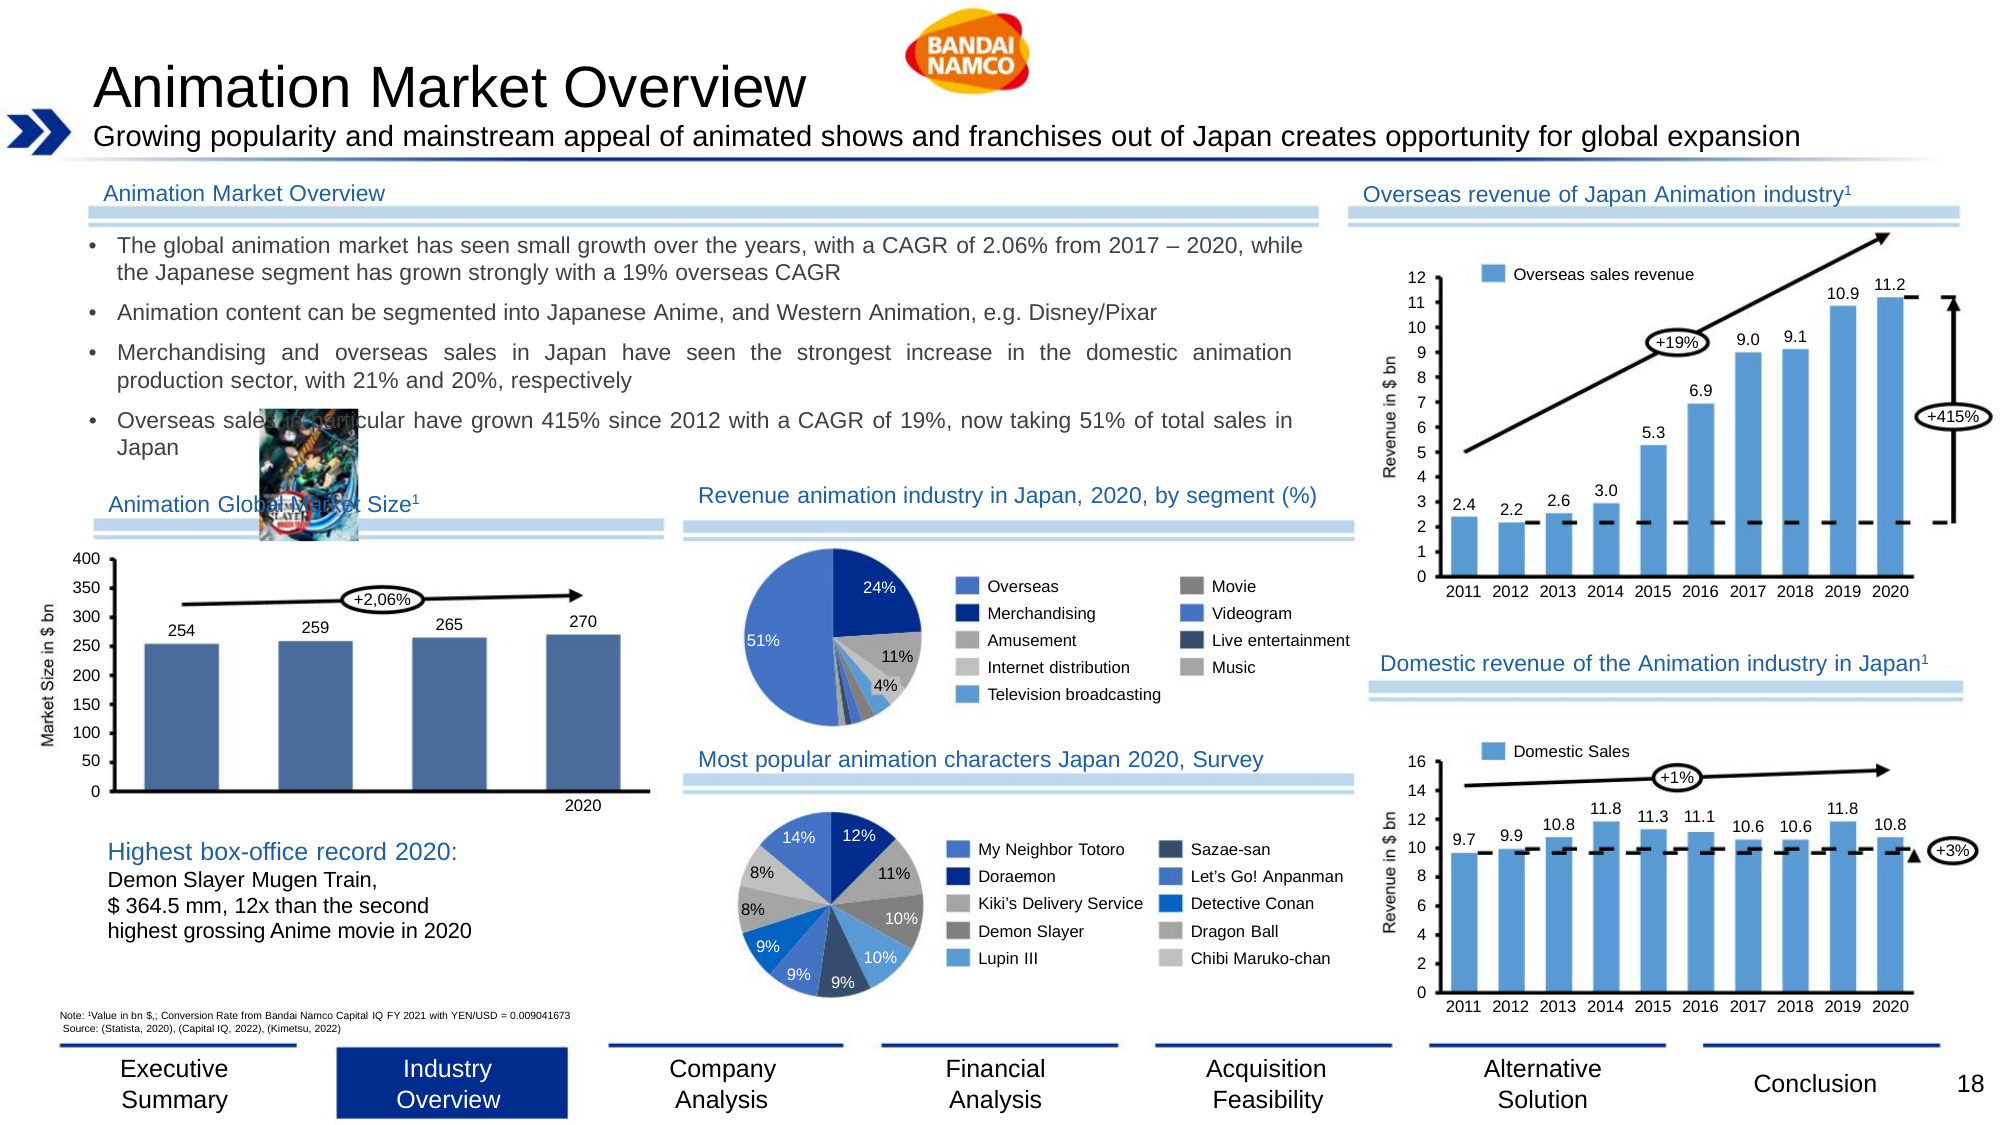

Animation Market Overview
Growing popularity and mainstream appeal of animated shows and franchises out of Japan creates opportunity for global expansion
Animation Market Overview
Overseas revenue of Japan Animation industry1
• The global animation market has seen small growth over the years, with a CAGR of 2.06% from 2017 – 2020, while
the Japanese segment has grown strongly with a 19% overseas CAGR
Overseas sales revenue
+19%
12
11
10
9
11.2
10.9
• Animation content can be segmented into Japanese Anime, and Western Animation, e.g. Disney/Pixar
9.1
9.0
• Merchandising and overseas sales in Japan have seen the strongest increase in the domestic animation
production sector, with 21% and 20%, respectively
8
6.9
7
• Overseas sales in particular have grown 415% since 2012 with a CAGR of 19%, now taking 51% of total sales in
+415%
6
5.3
Japan
5
4
3.0
Revenue animation industry in Japan, 2020, by segment (%)
2.6
Animation Global Market Size1
3
2.4
2.2
2
1
400
350
300
250
200
150
100
50
0
Overseas
Movie
24%
2011 2012 2013 2014 2015 2016 2017 2018 2019 2020
+2,06%
Merchandising
Amusement
Videogram
Live entertainment
Music
270
265
259
254
51%
11%
4%
Domestic revenue of the Animation industry in Japan1
Internet distribution
Television broadcasting
Domestic Sales
Most popular animation characters Japan 2020, Survey
16
14
12
10
8
+1%
0
2020
11.8
11.8
11.3 11.1
10.8
10.8
10.6 10.6
12%
9.9
14%
9.7
Highest box-office record 2020:
Demon Slayer Mugen Train,
$ 364.5 mm, 12x than the second
highest grossing Anime movie in 2020
My Neighbor Totoro
Doraemon
Sazae-san
+3%
8%
8%
11%
10%
Let’s Go! Anpanman
Detective Conan
Dragon Ball
Kiki’s Delivery Service
Demon Slayer
Lupin III
6
4
9%
10%
Chibi Maruko-chan
2
9%
9%
0
2011 2012 2013 2014 2015 2016 2017 2018 2019 2020
Note: 1Value in bn $,; Conversion Rate from Bandai Namco Capital IQ FY 2021 with YEN/USD = 0.009041673
Source: (Statista, 2020), (Capital IQ, 2022), (Kimetsu, 2022)
Executive
Summary
Industry
Overview
Company
Analysis
Financial
Analysis
Acquisition
Feasibility
Alternative
Solution
Conclusion
18